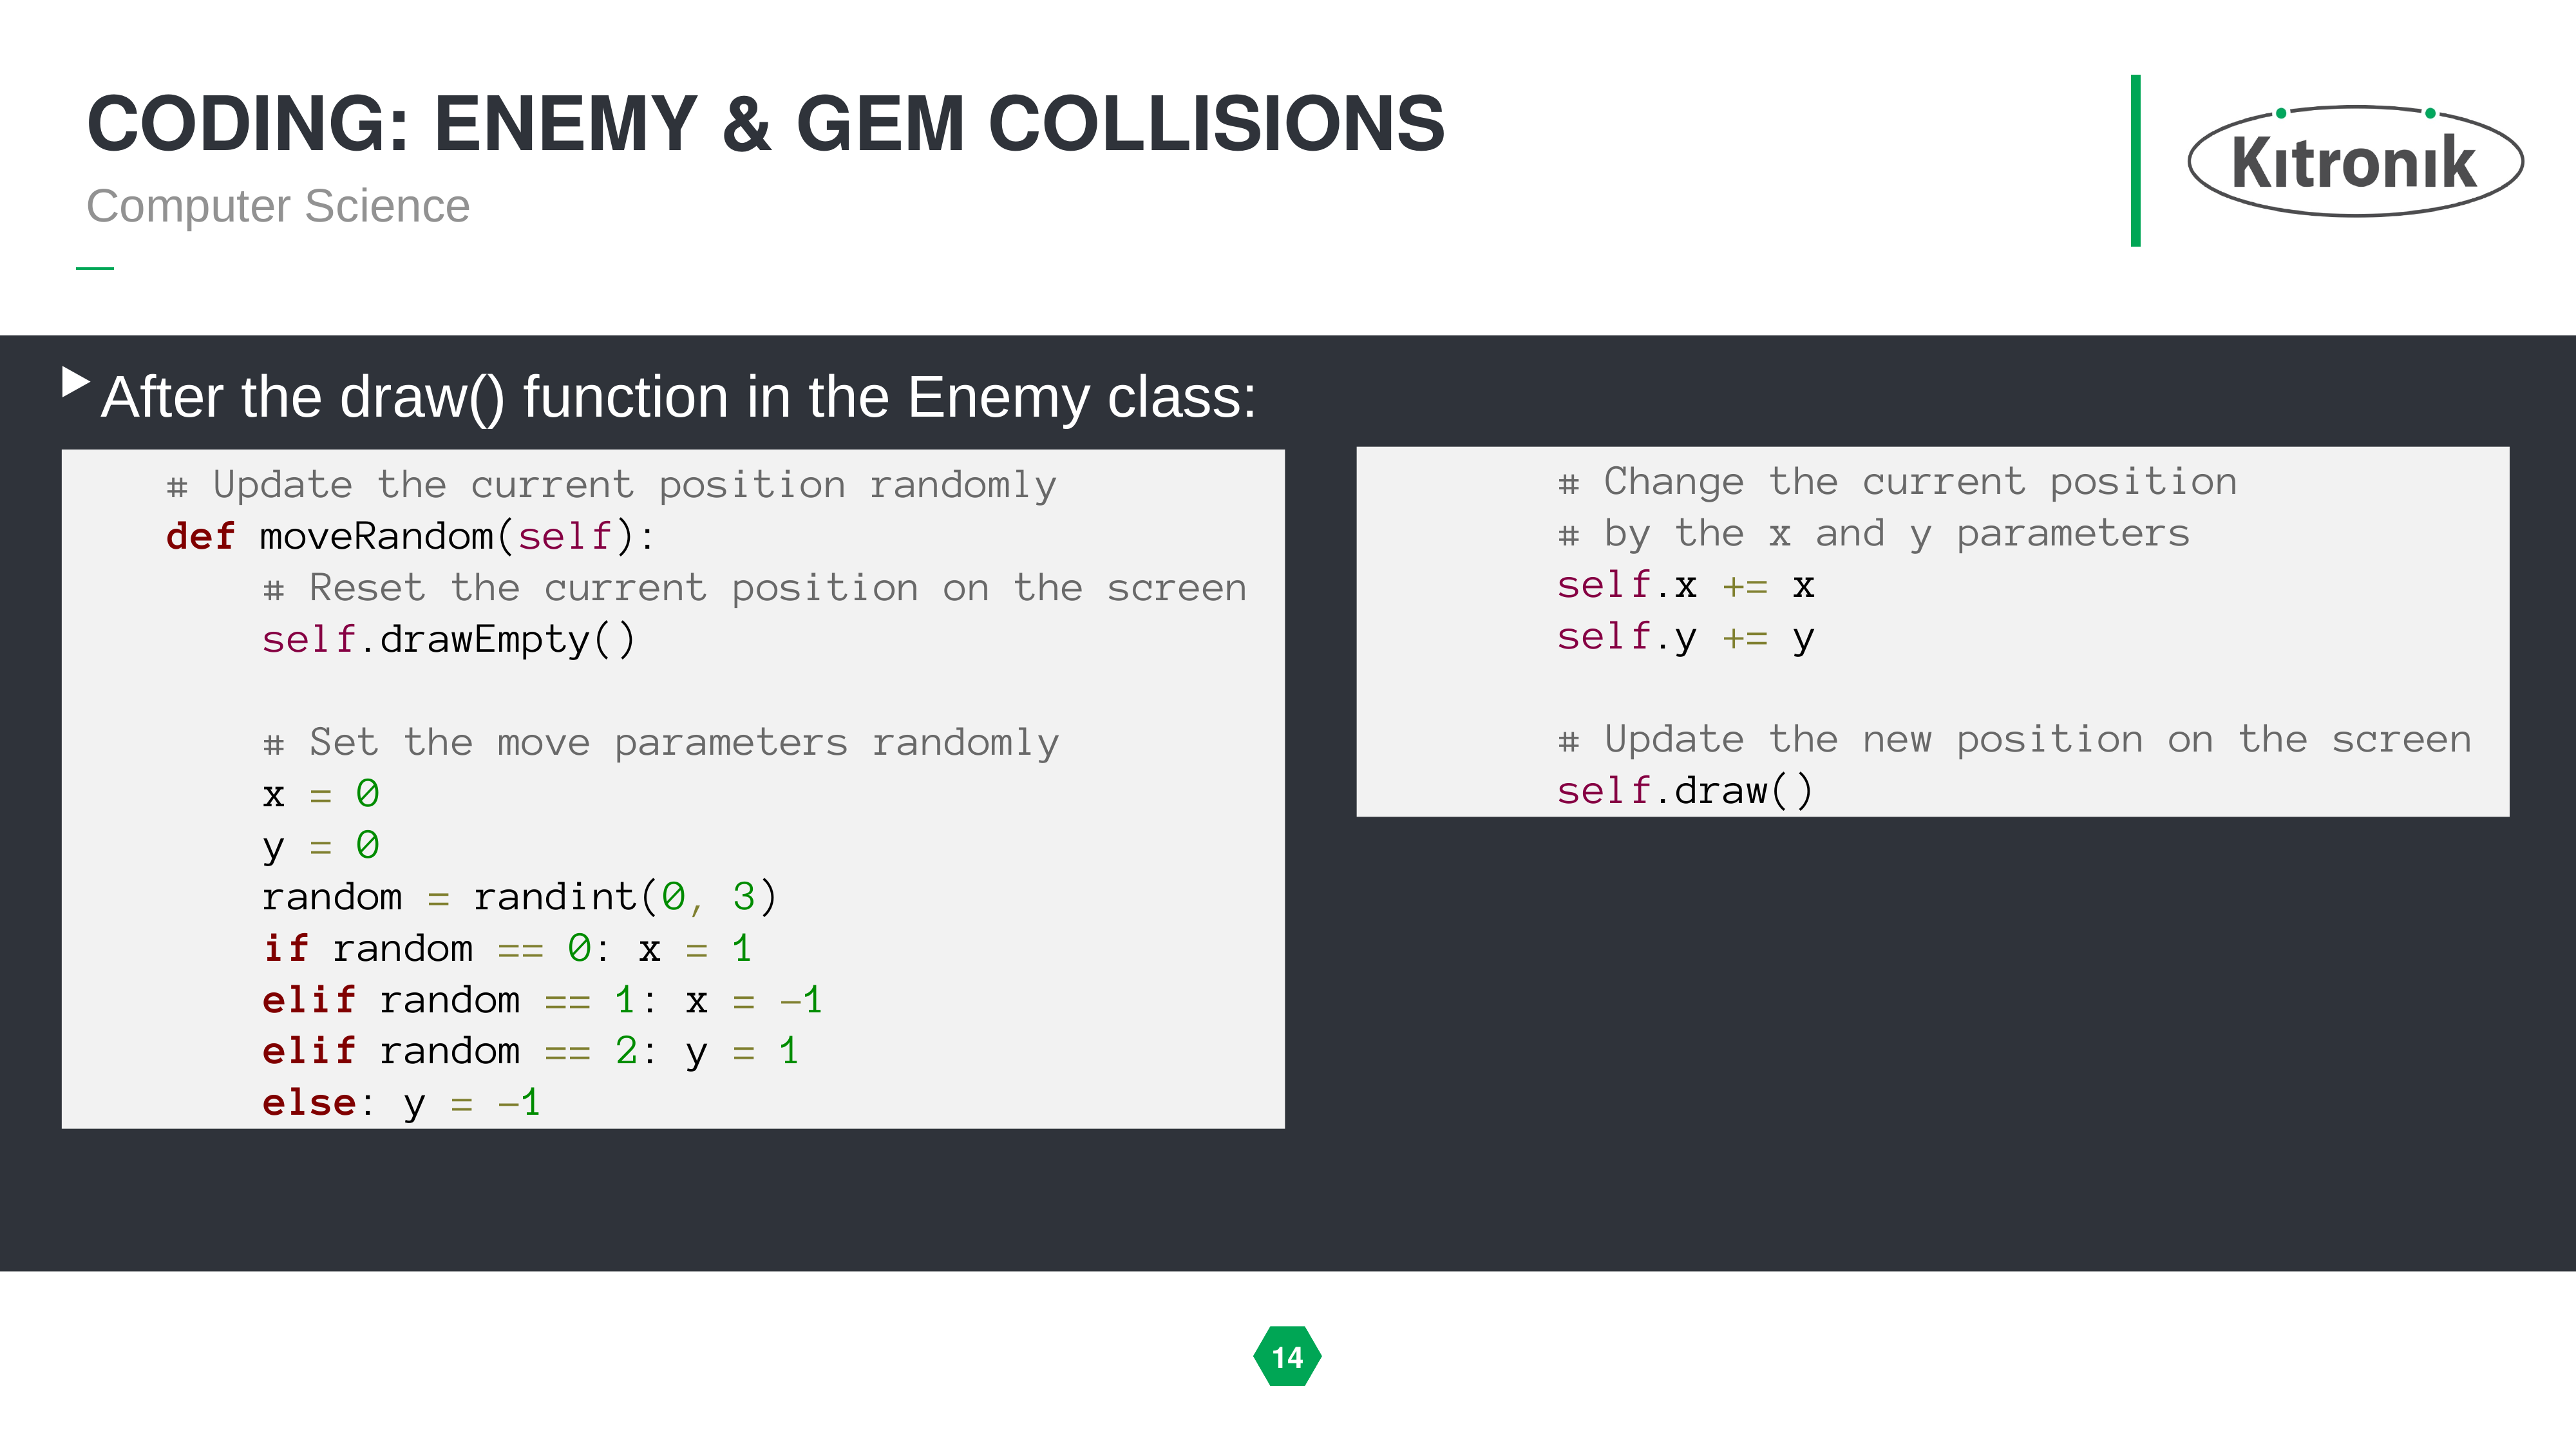

# Coding: enemy & gem collisions
Computer Science

After the draw() function in the Enemy class:
		# Change the current position
		# by the x and y parameters
		self.x += x
		self.y += y

		# Update the new position on the screen
		self.draw()
	# Update the current position randomly
	def moveRandom(self):
		# Reset the current position on the screen
		self.drawEmpty()

		# Set the move parameters randomly
		x = 0
		y = 0
		random = randint(0, 3)
		if random == 0: x = 1
		elif random == 1: x = -1
		elif random == 2: y = 1
		else: y = -1

14